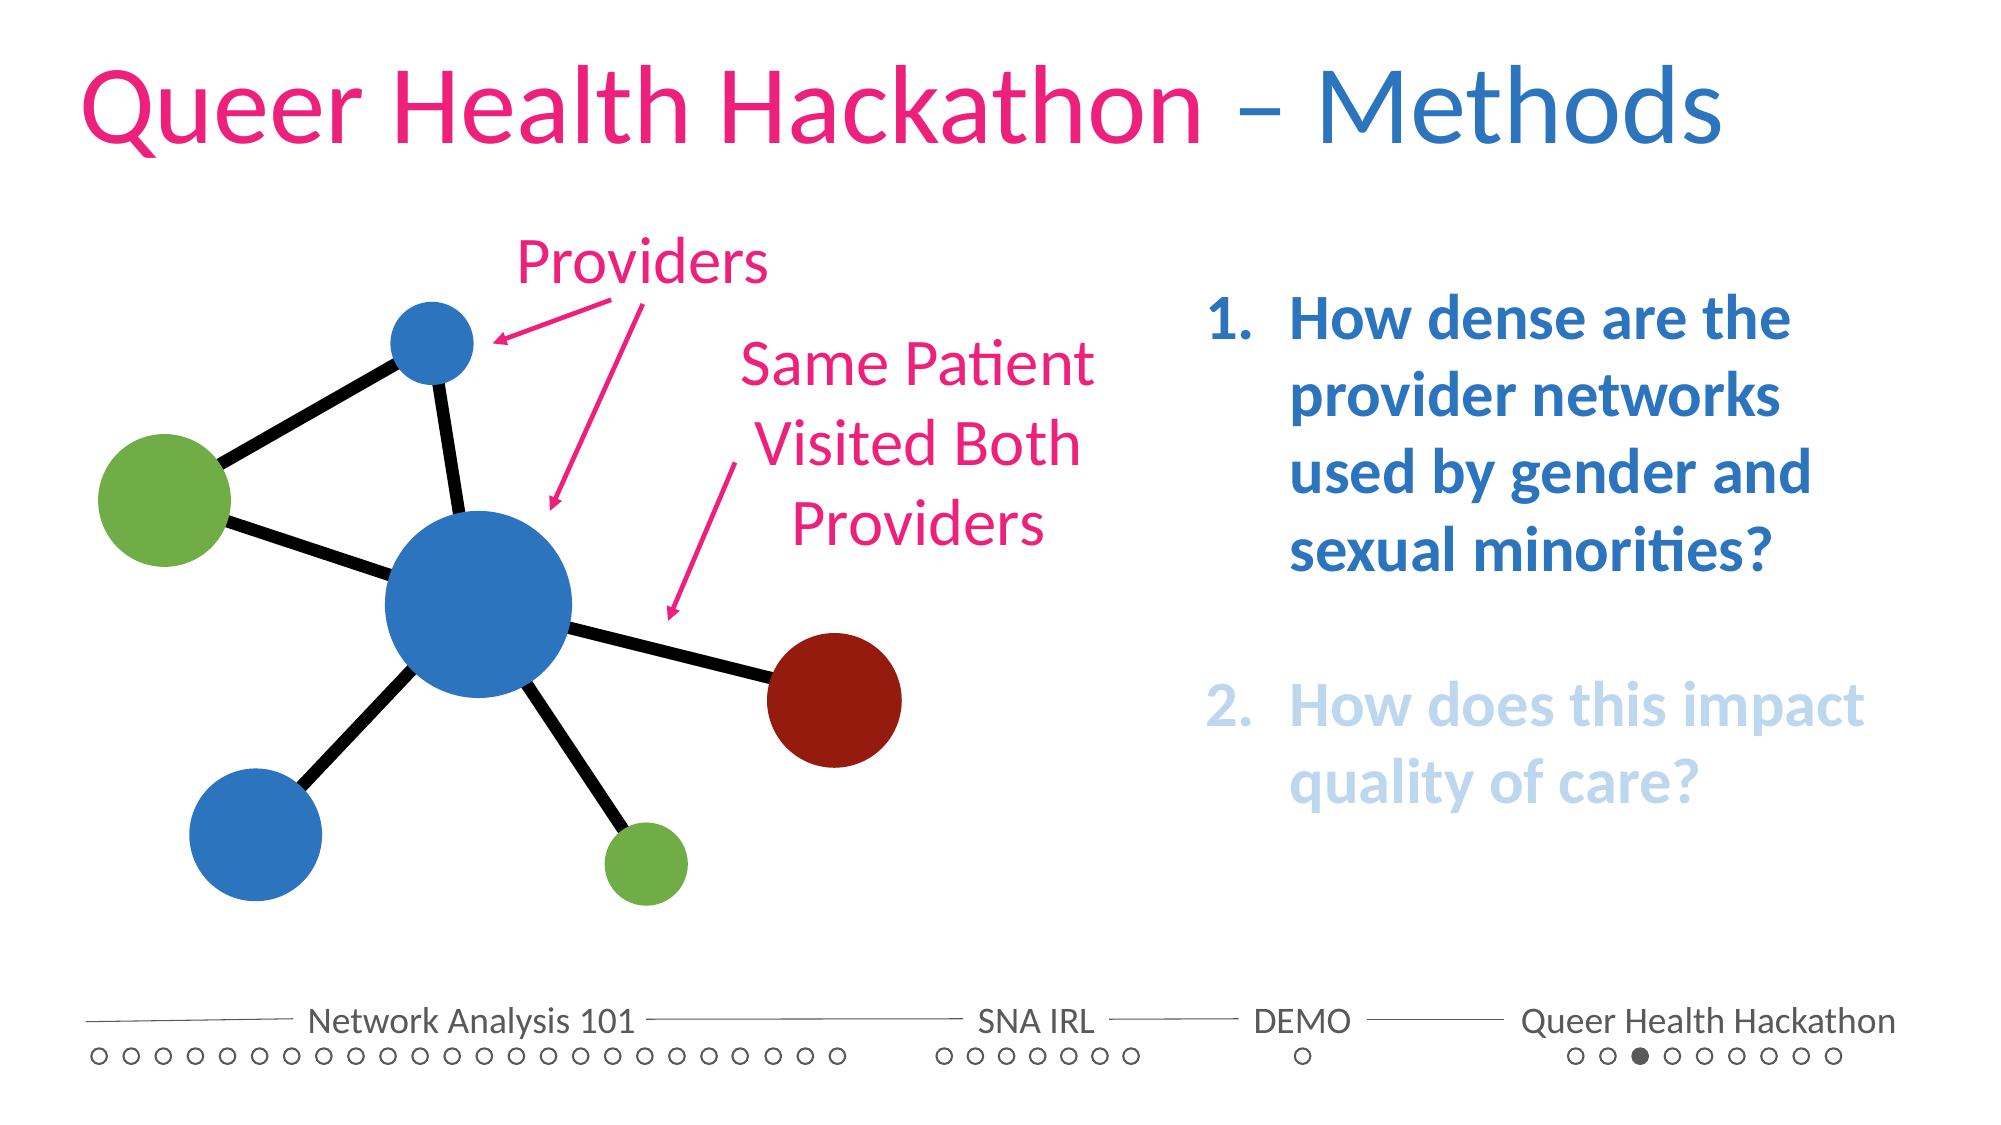

Queer Health Hackathon – Methods
Providers
How dense are the provider networks used by gender and sexual minorities?

How does this impact quality of care?

Same Patient Visited Both Providers

Network Analysis 101
SNA IRL
DEMO
Queer Health Hackathon